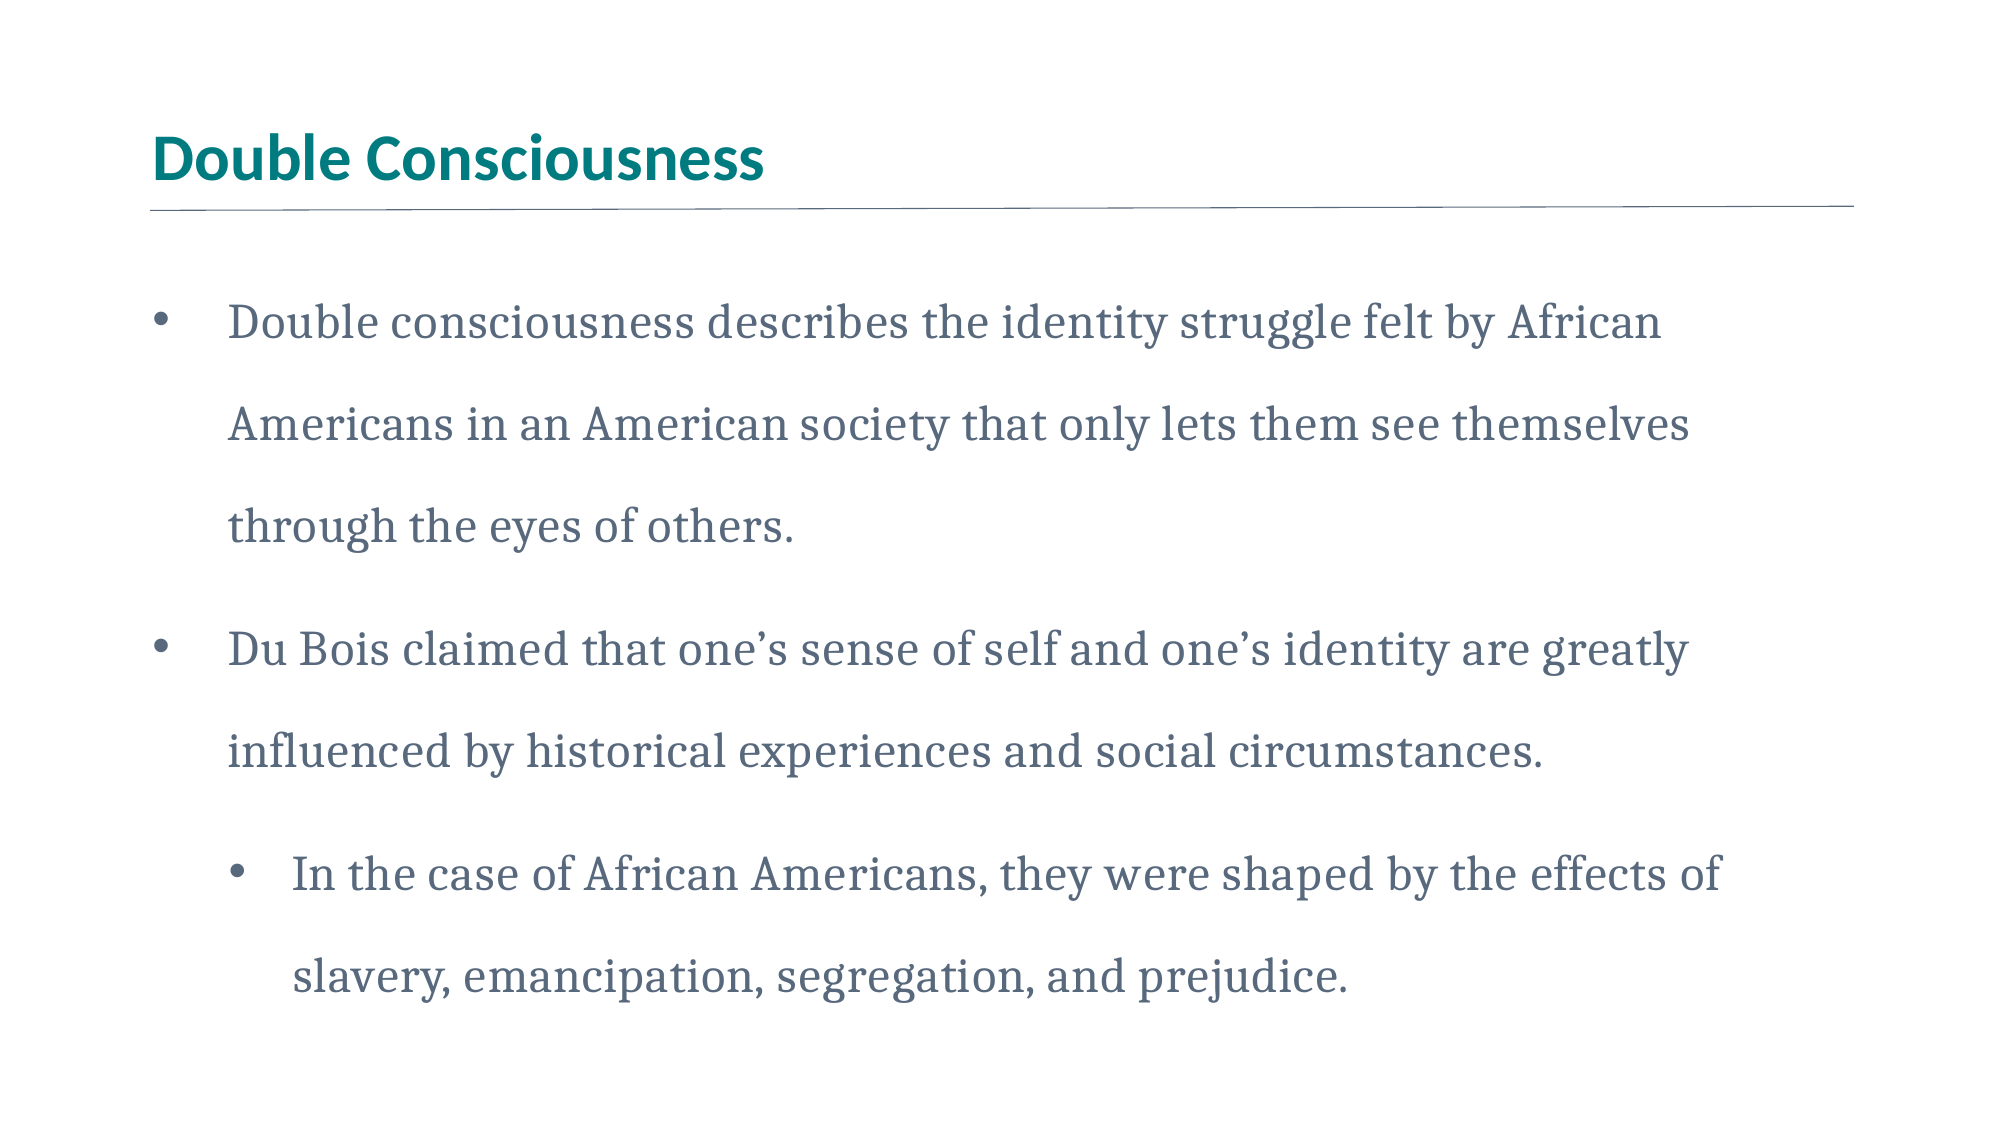

# Double Consciousness
Double consciousness describes the identity struggle felt by African Americans in an American society that only lets them see themselves through the eyes of others.
Du Bois claimed that one’s sense of self and one’s identity are greatly influenced by historical experiences and social circumstances.
In the case of African Americans, they were shaped by the effects of slavery, emancipation, segregation, and prejudice.